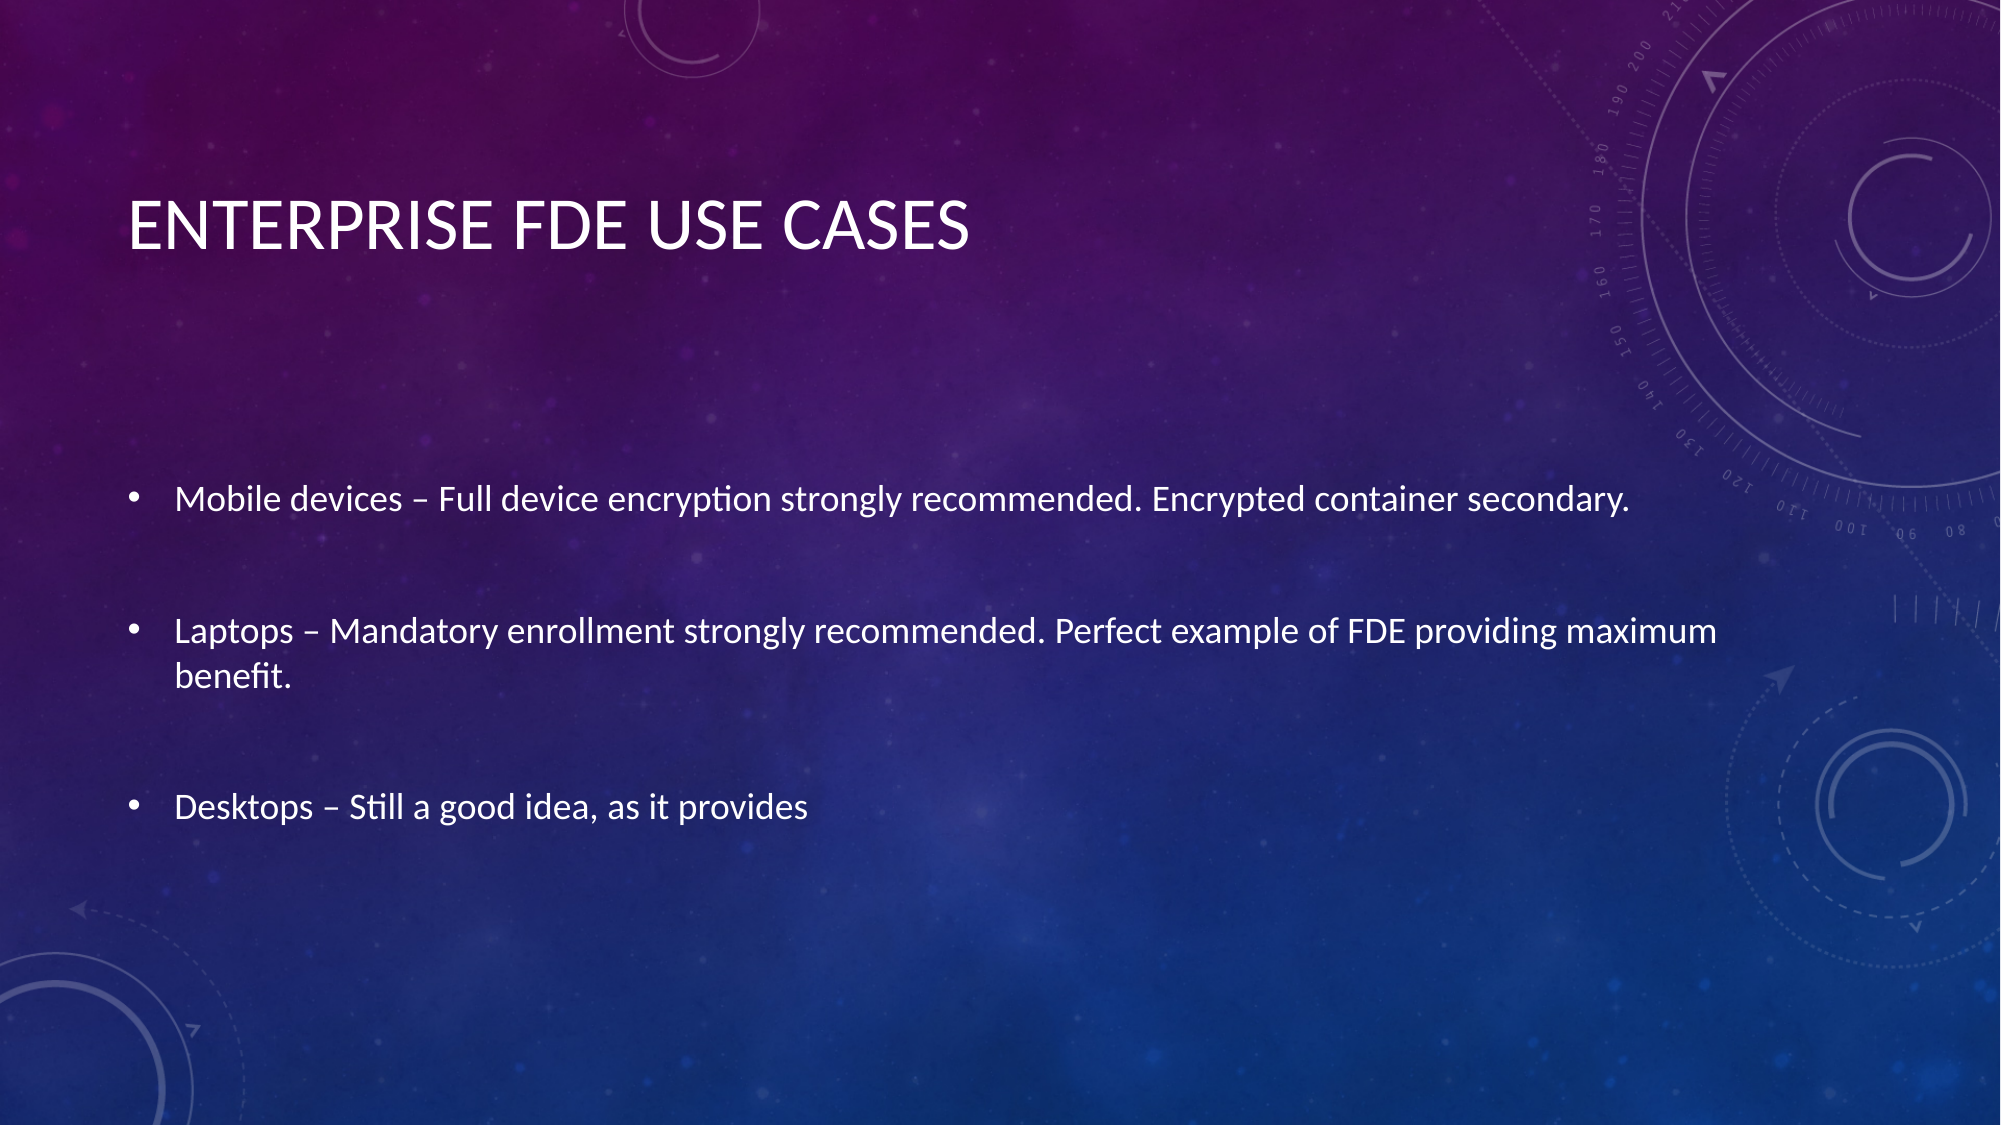

# Enterprise FDE use cases
Mobile devices – Full device encryption strongly recommended. Encrypted container secondary.

Laptops – Mandatory enrollment strongly recommended. Perfect example of FDE providing maximum benefit.

Desktops – Still a good idea, as it provides